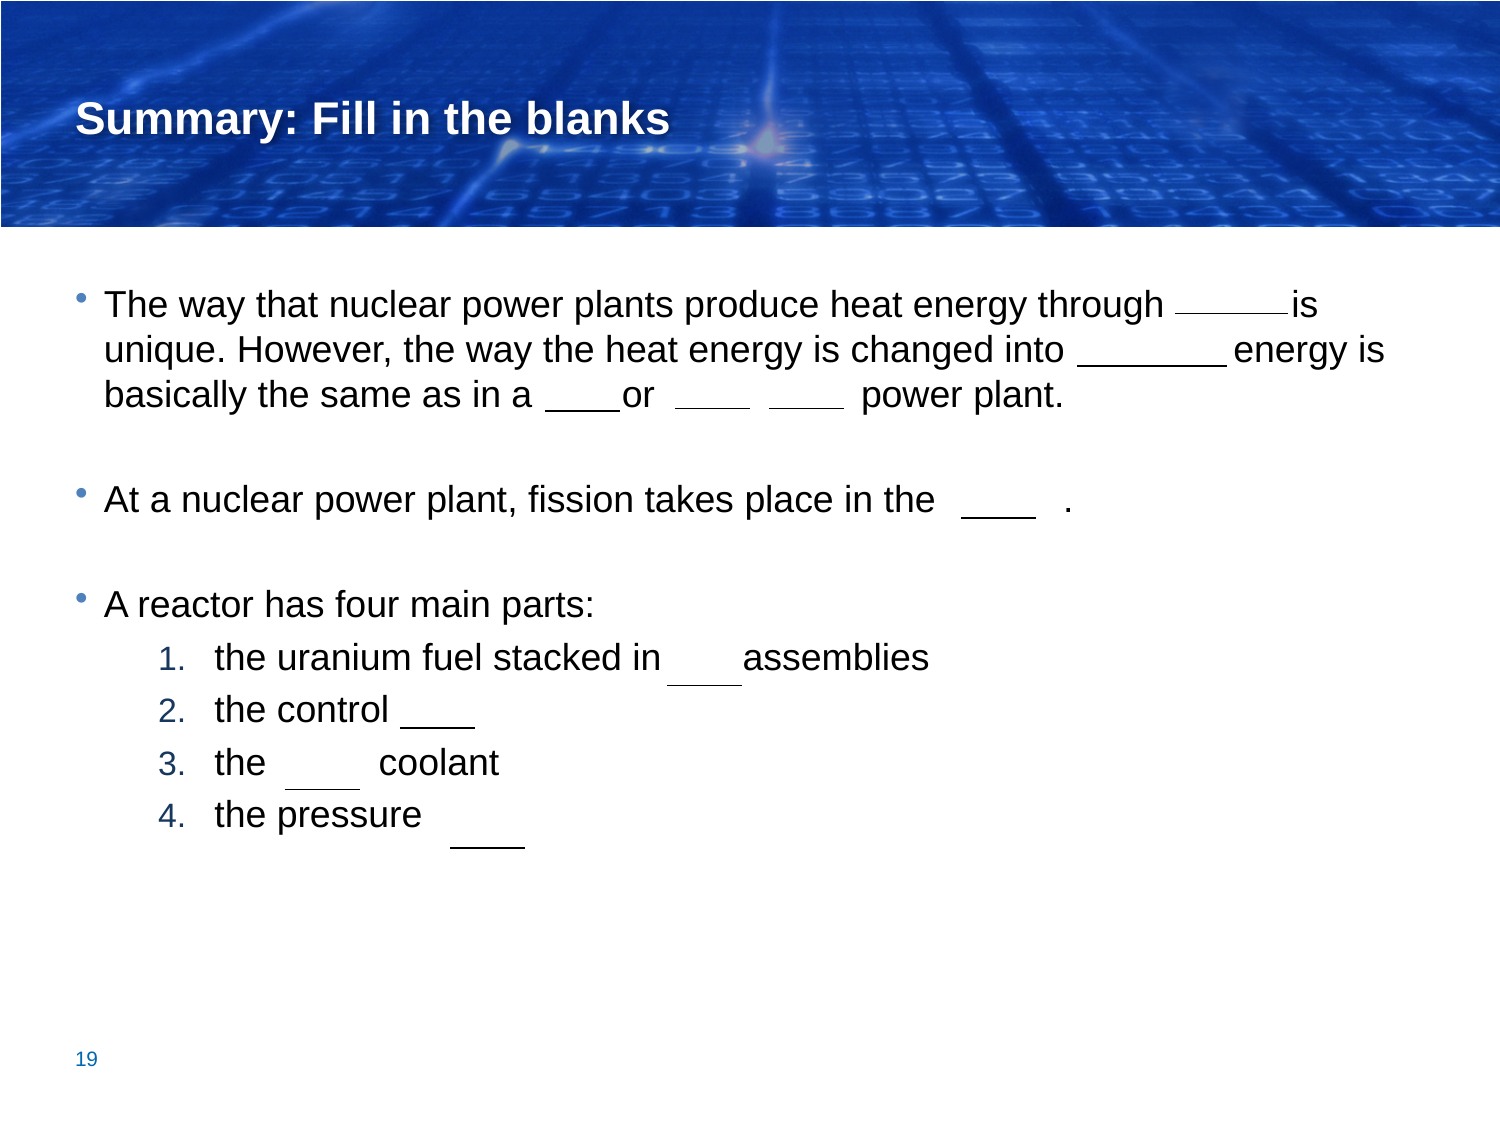

# Summary: Fill in the blanks
The way that nuclear power plants produce heat energy through fission is unique. However, the way the heat energy is changed into electrical energy is basically the same as in a coal or natural gas power plant.

At a nuclear power plant, fission takes place in the reactor.

A reactor has four main parts:
the uranium fuel stacked in fuel assemblies
the control rods
the water coolant
the pressure vessel.
19